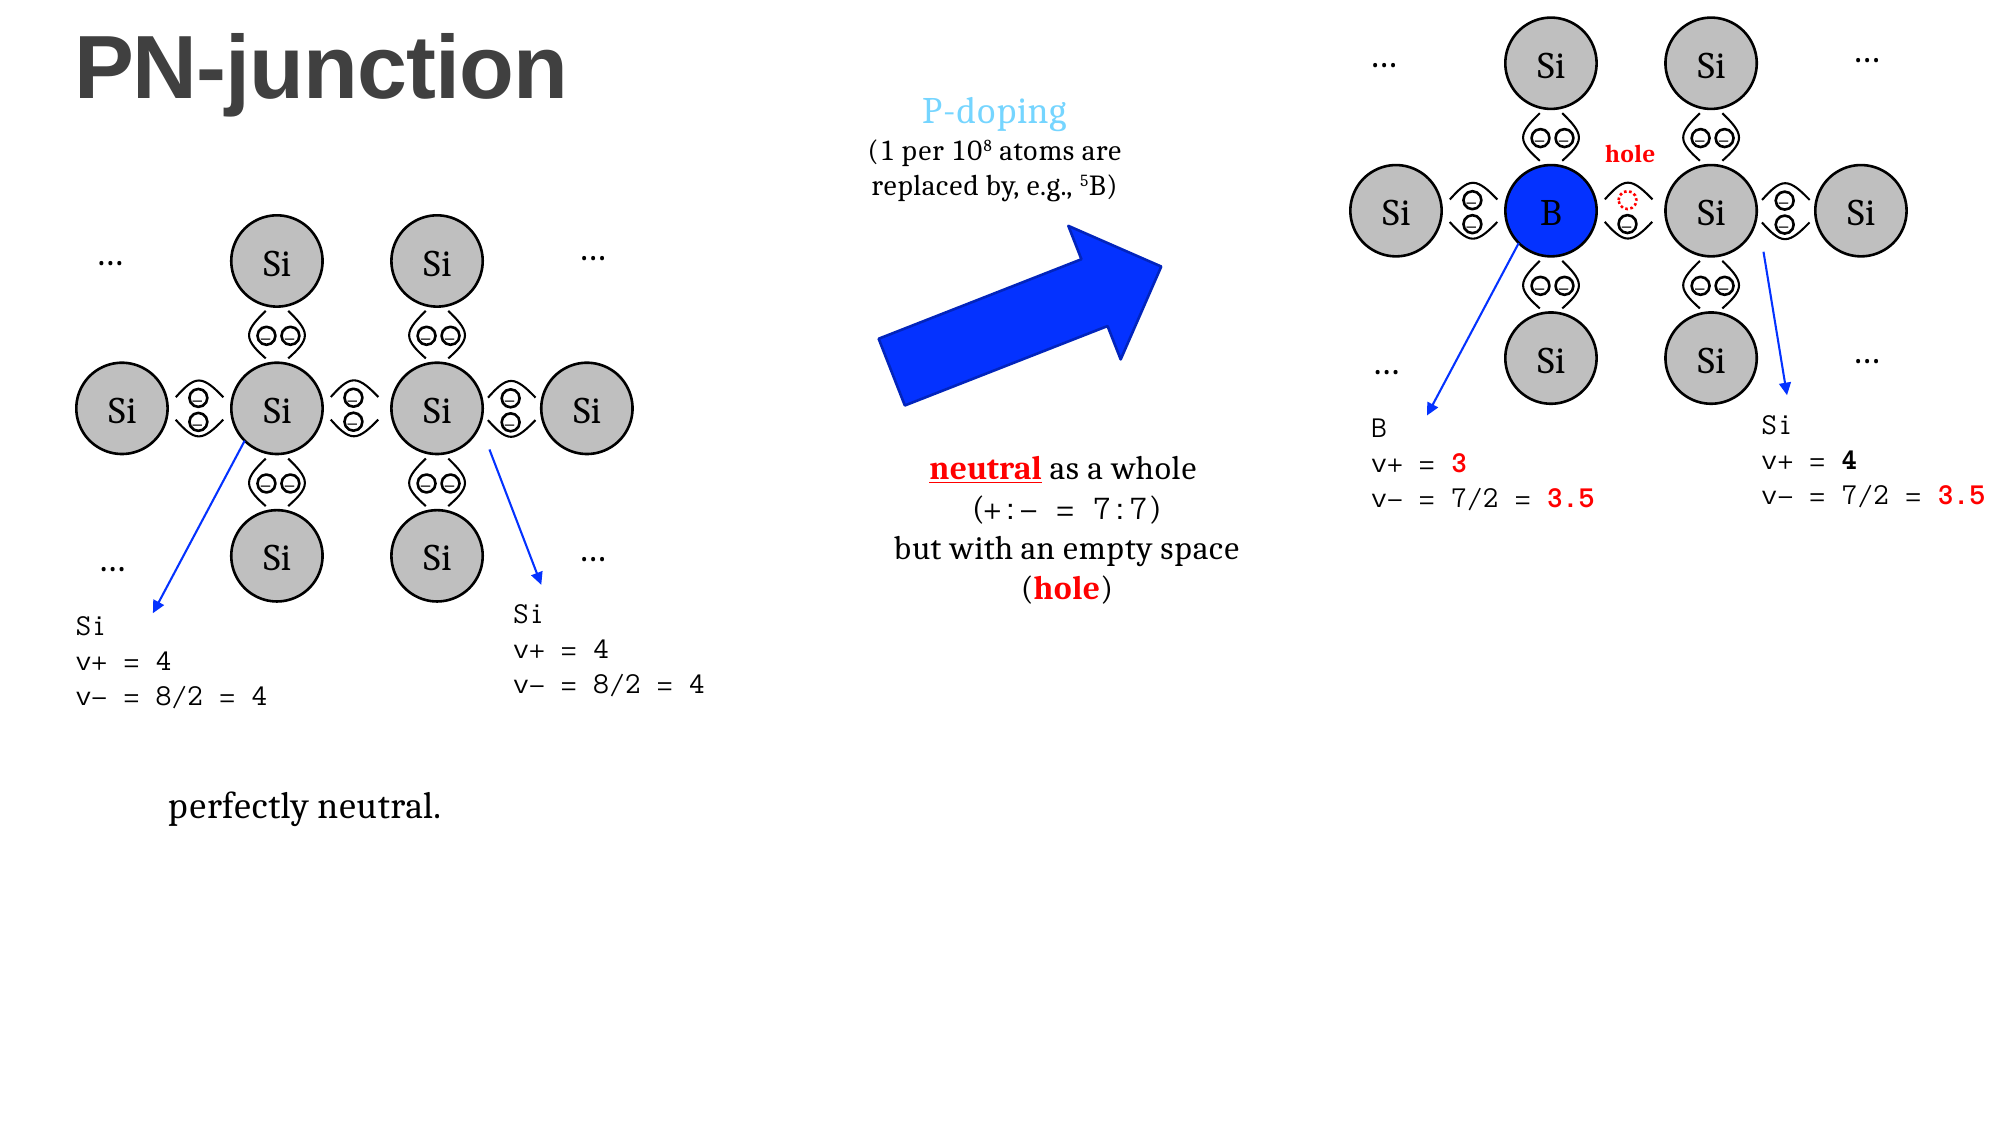

# PN-junction
Si
Si
…
…

-
-

-
-
Si
B
Si
Si

-

-
-

-
-

-
-

-
-
Si
Si
…
…
P-doping
(1 per 108 atoms are replaced by, e.g., 5B)
hole
Si
Si
…
…

-
-

-
-
Si
Si
Si
Si

-
-

-
-

-
-

-
-

-
-
Si
Si
…
…

Si
v+ = 4
v- = 7/2 = 3.5
B
v+ = 3
v- = 7/2 = 3.5
neutral as a whole
(+:- = 7:7)
but with an empty space (hole)
Si
v+ = 4
v- = 8/2 = 4
Si
v+ = 4
v- = 8/2 = 4
perfectly neutral.